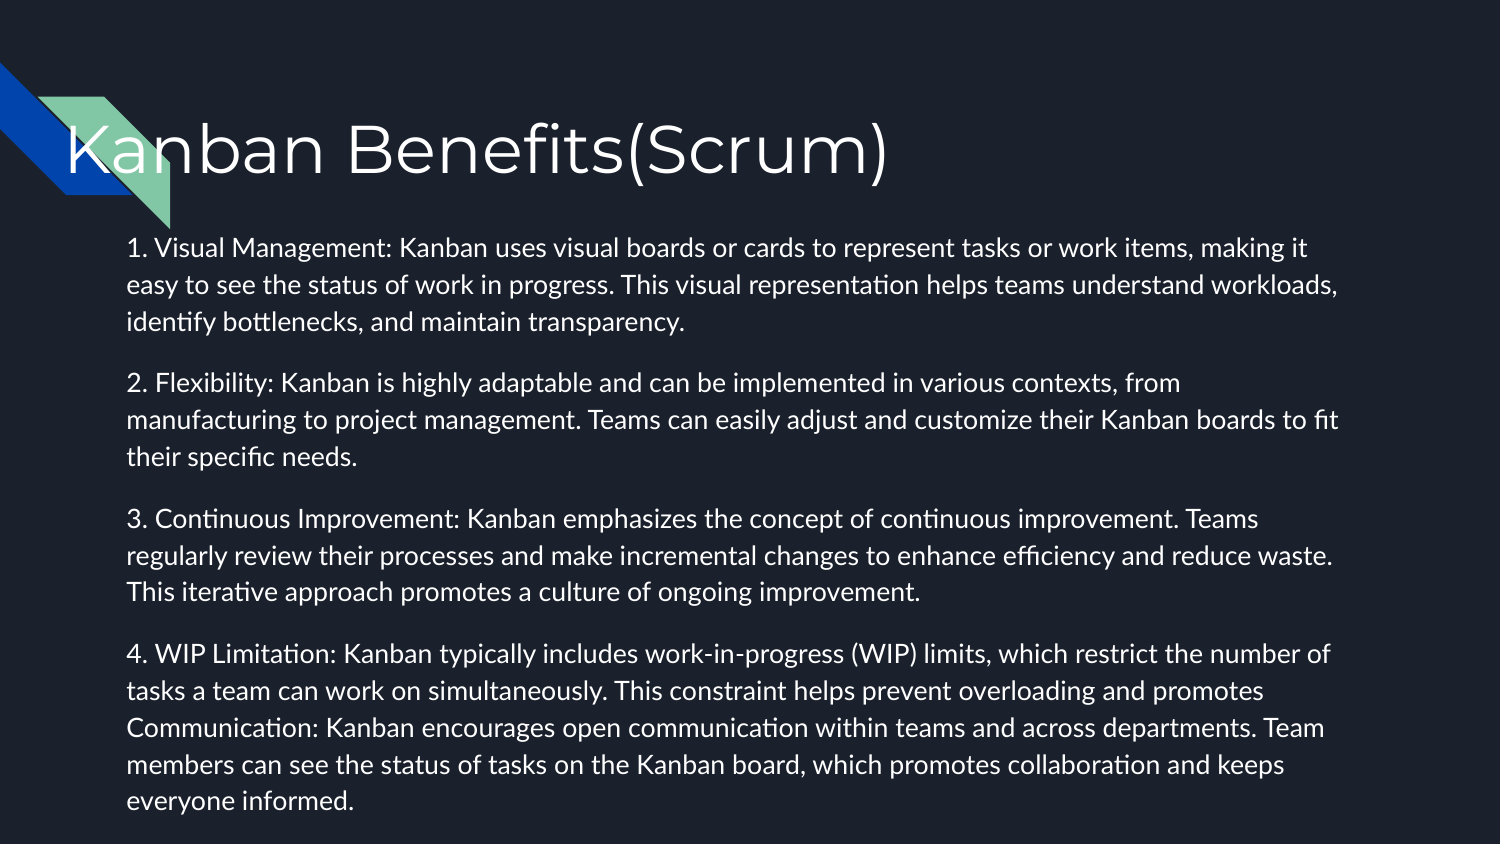

# Kanban Benefits(Scrum)
1. Visual Management: Kanban uses visual boards or cards to represent tasks or work items, making it easy to see the status of work in progress. This visual representation helps teams understand workloads, identify bottlenecks, and maintain transparency.
2. Flexibility: Kanban is highly adaptable and can be implemented in various contexts, from manufacturing to project management. Teams can easily adjust and customize their Kanban boards to fit their specific needs.
3. Continuous Improvement: Kanban emphasizes the concept of continuous improvement. Teams regularly review their processes and make incremental changes to enhance efficiency and reduce waste. This iterative approach promotes a culture of ongoing improvement.
4. WIP Limitation: Kanban typically includes work-in-progress (WIP) limits, which restrict the number of tasks a team can work on simultaneously. This constraint helps prevent overloading and promotes  Communication: Kanban encourages open communication within teams and across departments. Team members can see the status of tasks on the Kanban board, which promotes collaboration and keeps everyone informed.